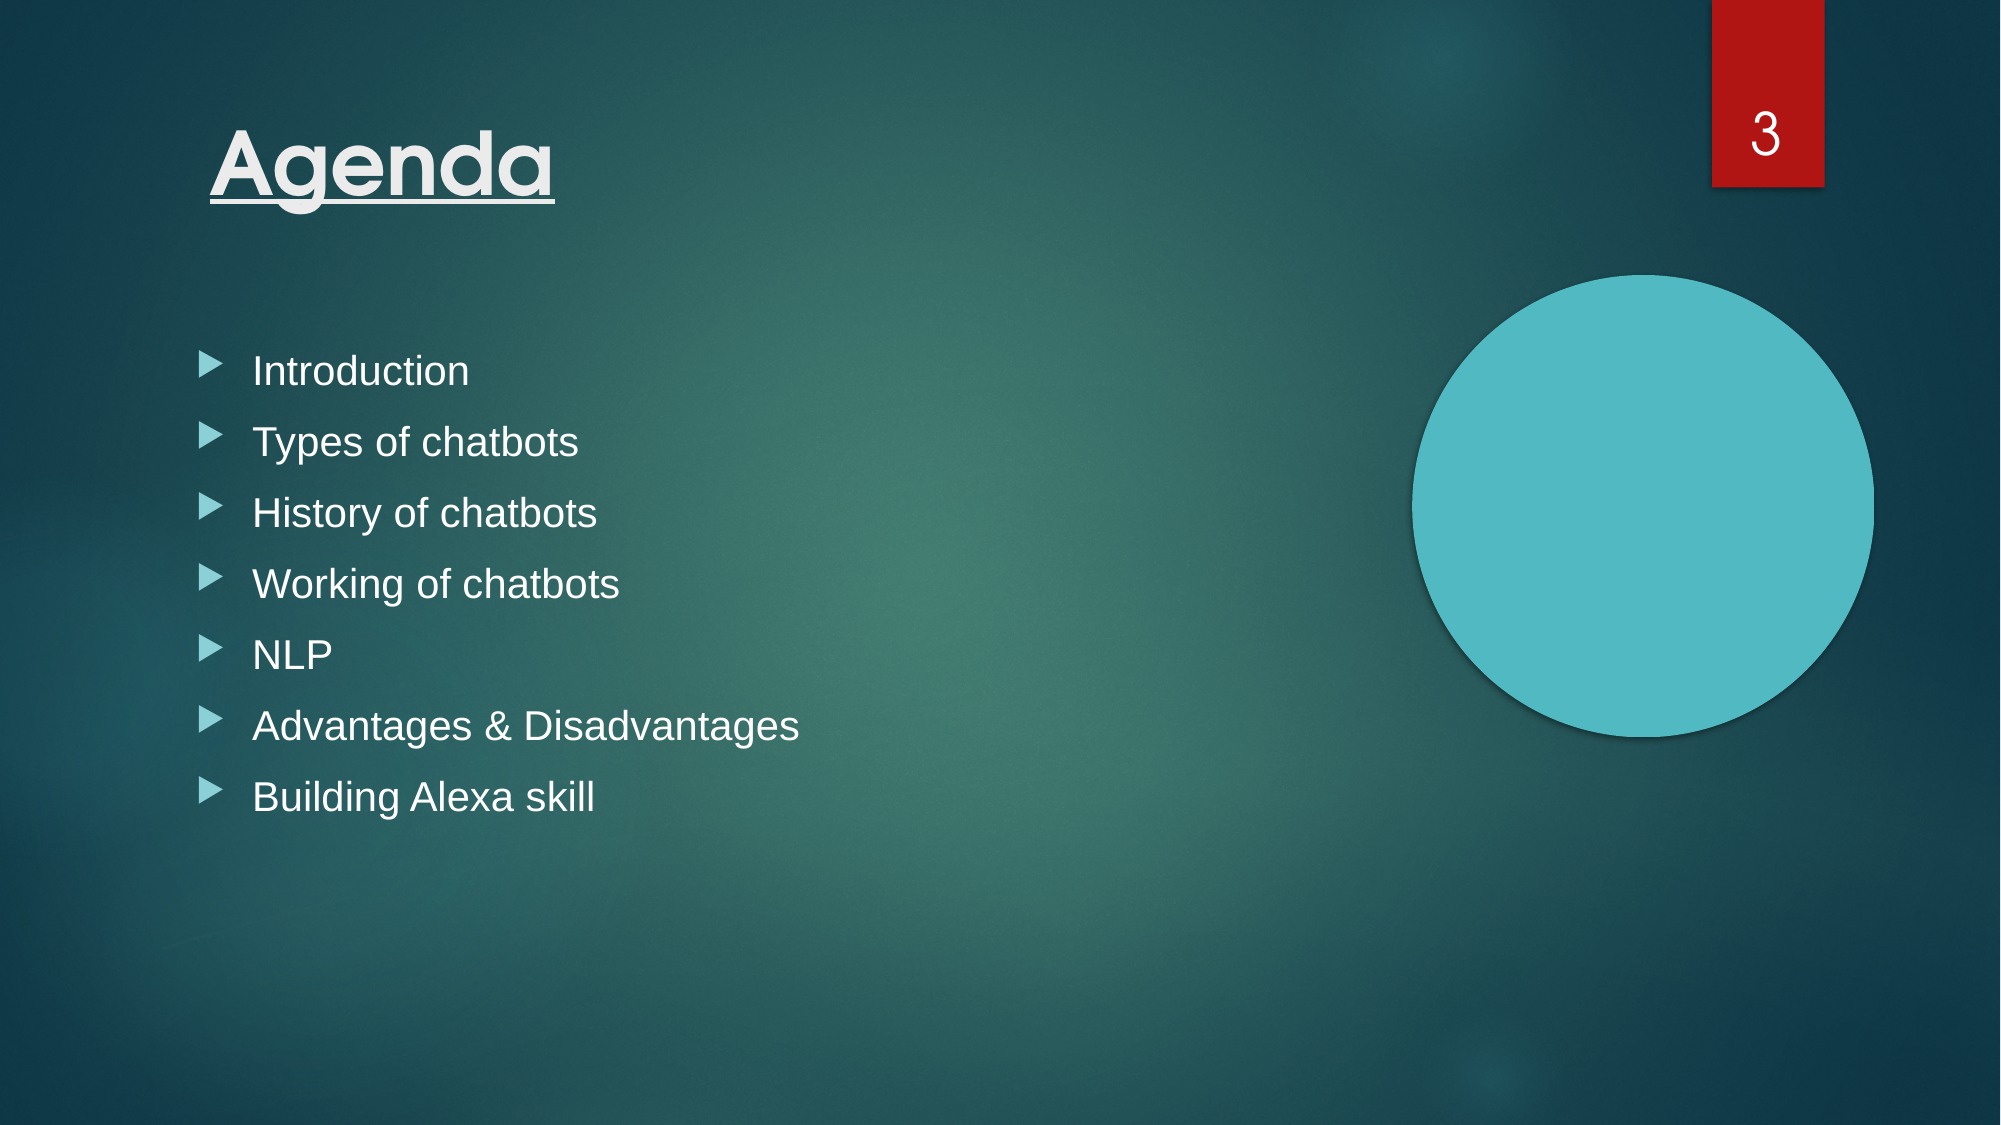

3
Agenda
Introduction
Types of chatbots
History of chatbots
Working of chatbots
NLP
Advantages & Disadvantages
Building Alexa skill